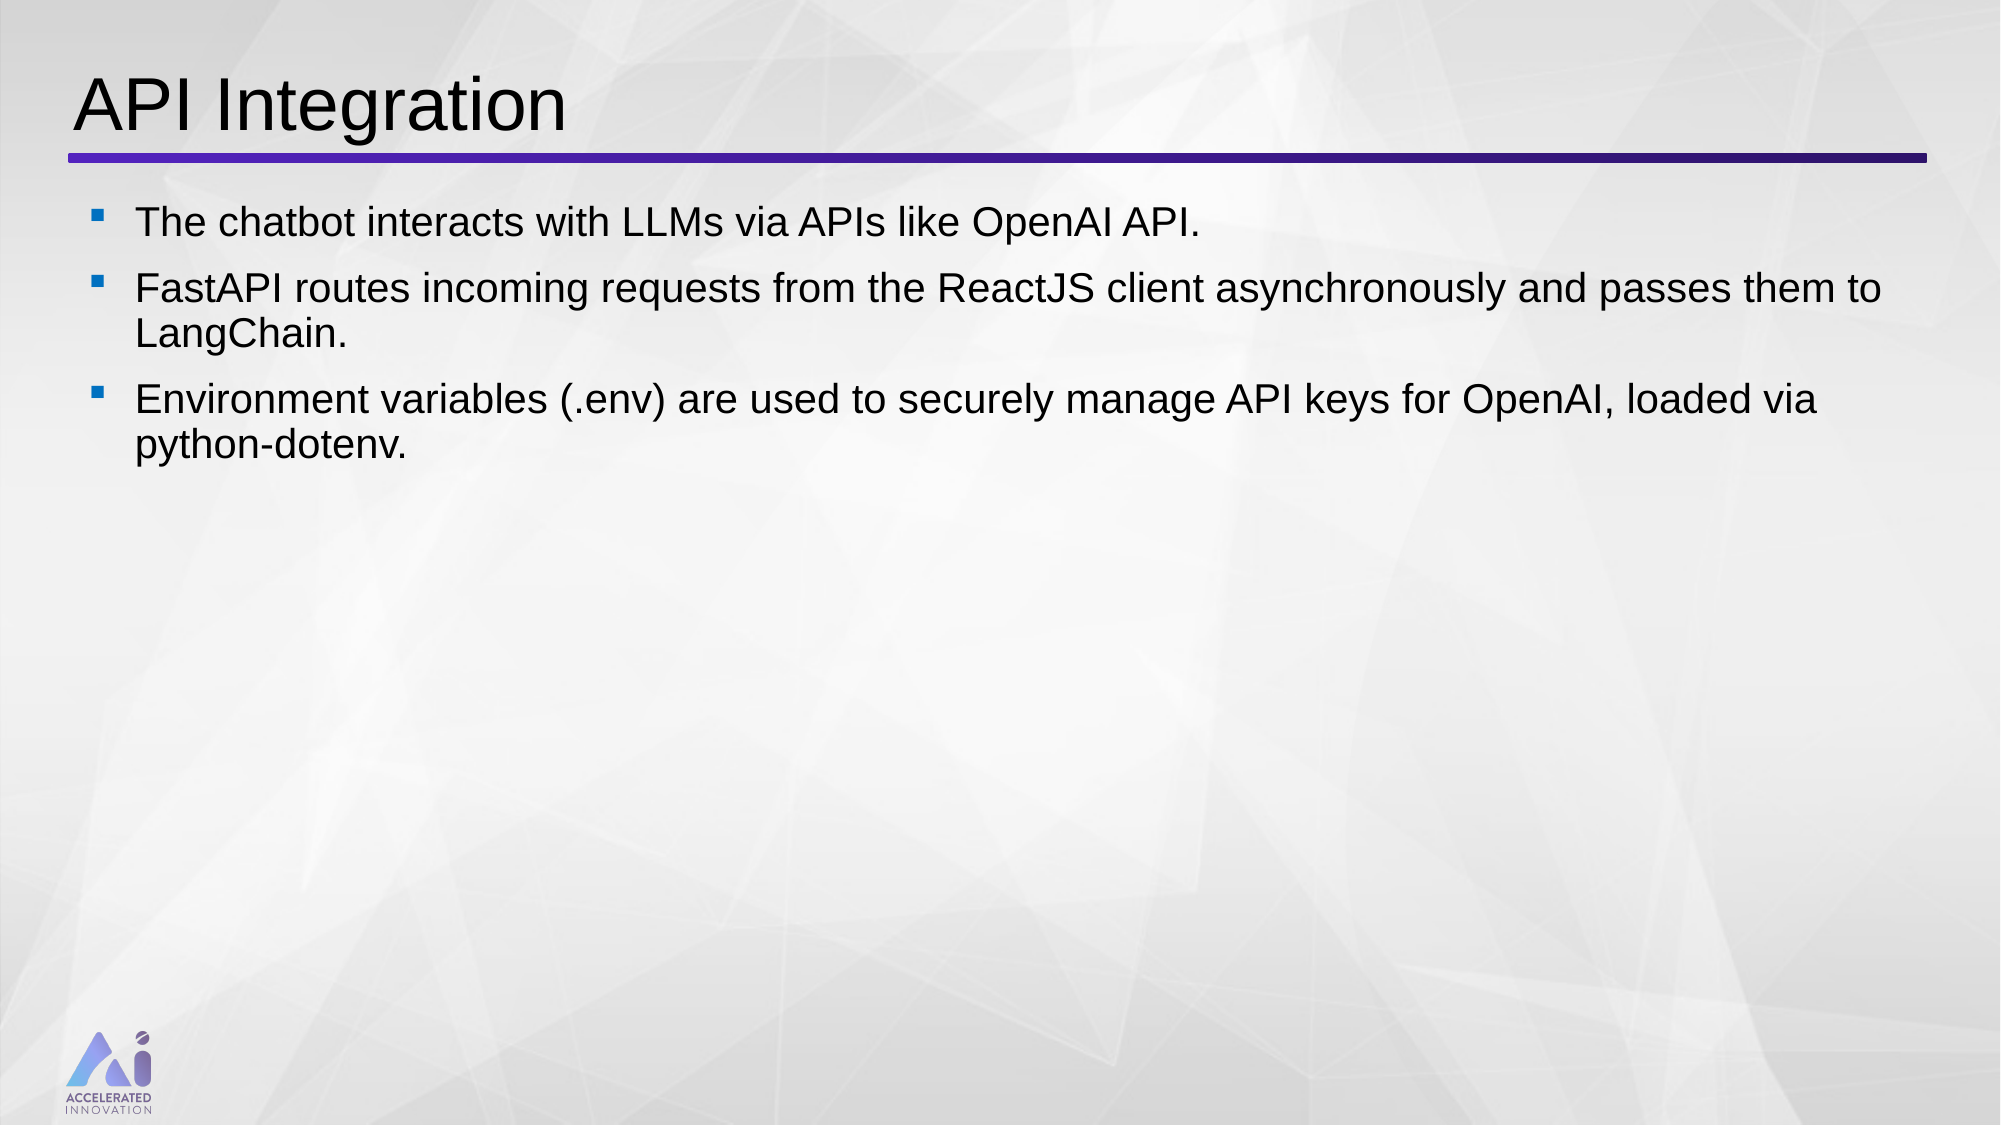

# API Integration
The chatbot interacts with LLMs via APIs like OpenAI API.
FastAPI routes incoming requests from the ReactJS client asynchronously and passes them to LangChain.
Environment variables (.env) are used to securely manage API keys for OpenAI, loaded via python-dotenv.